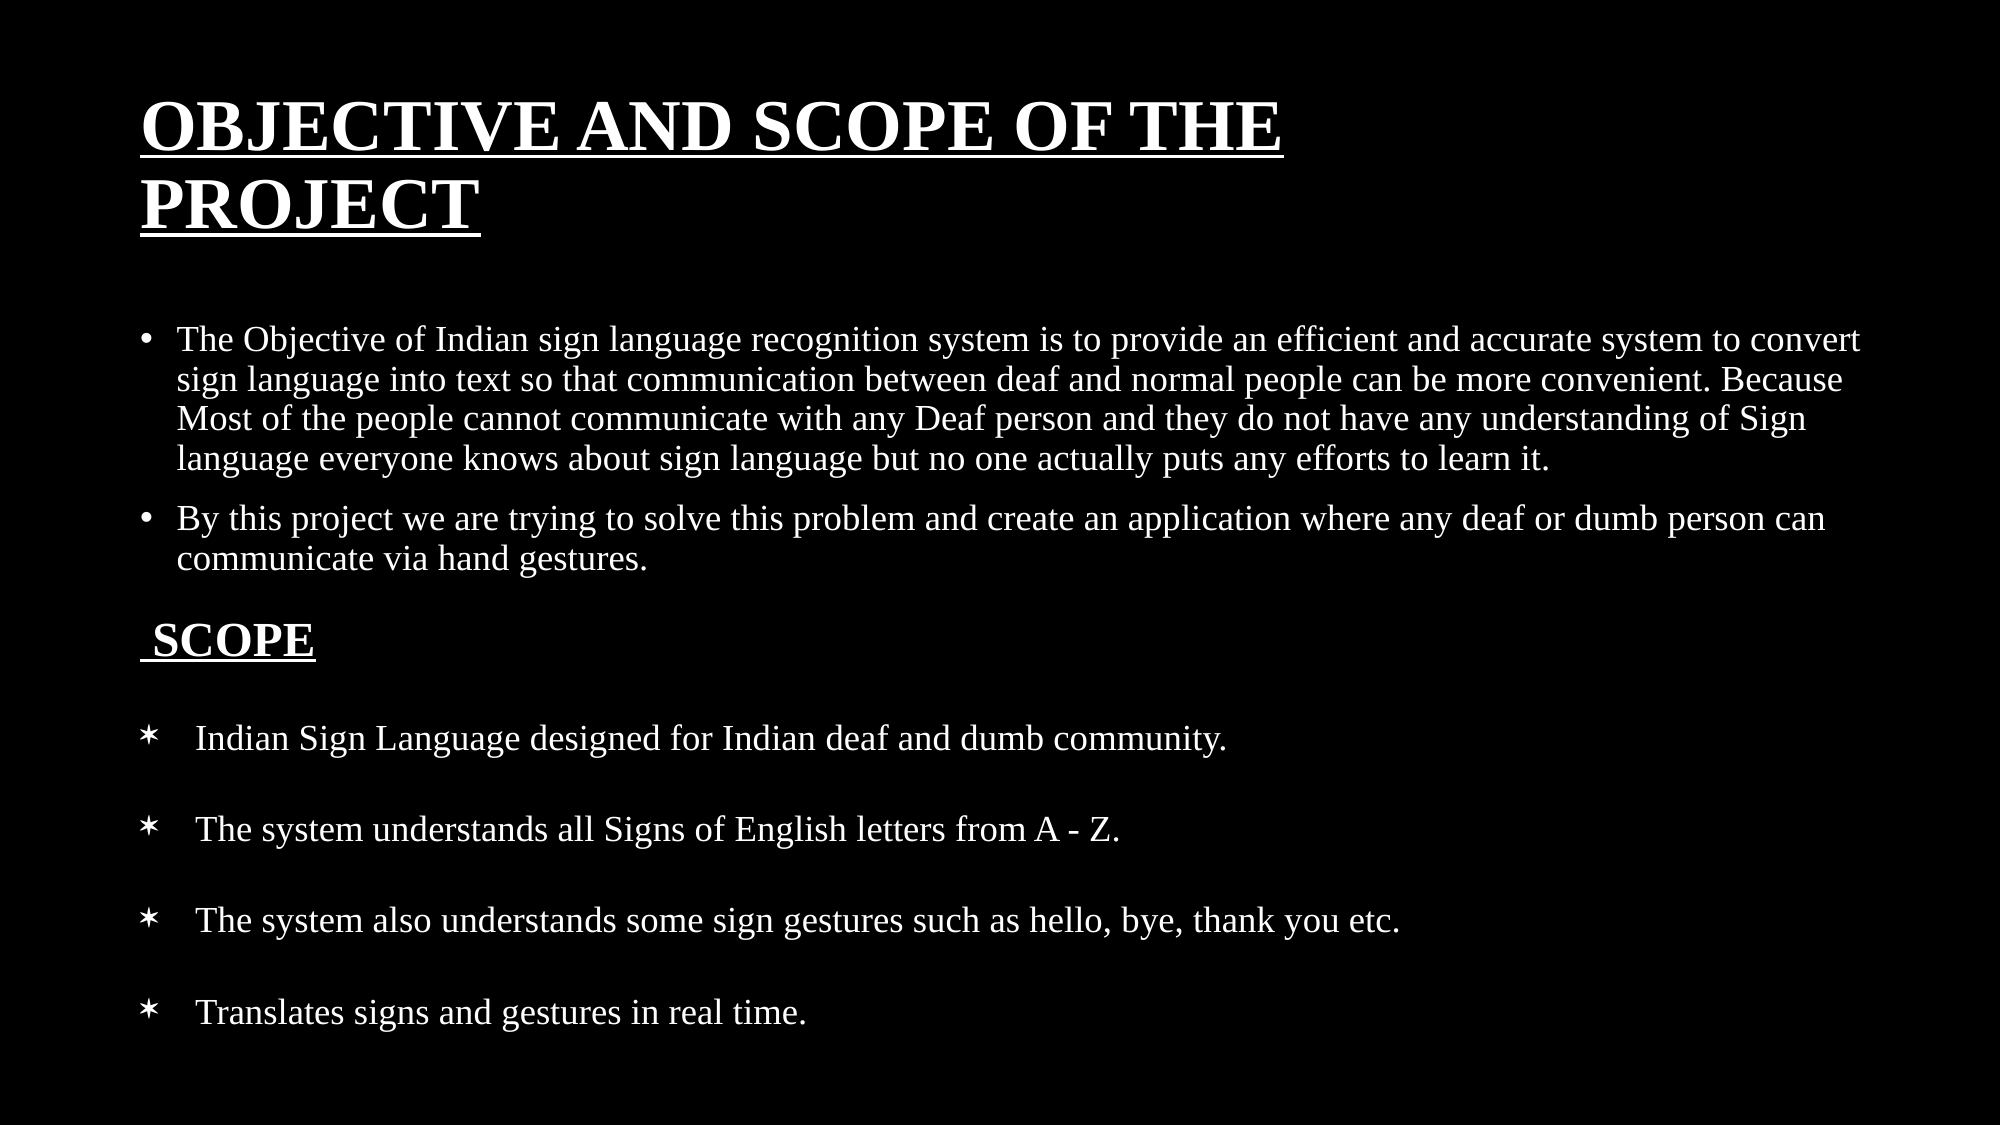

# OBJECTIVE AND SCOPE OF THE PROJECT
The Objective of Indian sign language recognition system is to provide an efficient and accurate system to convert sign language into text so that communication between deaf and normal people can be more convenient. Because Most of the people cannot communicate with any Deaf person and they do not have any understanding of Sign language everyone knows about sign language but no one actually puts any efforts to learn it.
By this project we are trying to solve this problem and create an application where any deaf or dumb person can communicate via hand gestures.
 SCOPE
Indian Sign Language designed for Indian deaf and dumb community.
The system understands all Signs of English letters from A - Z.
The system also understands some sign gestures such as hello, bye, thank you etc.
Translates signs and gestures in real time.